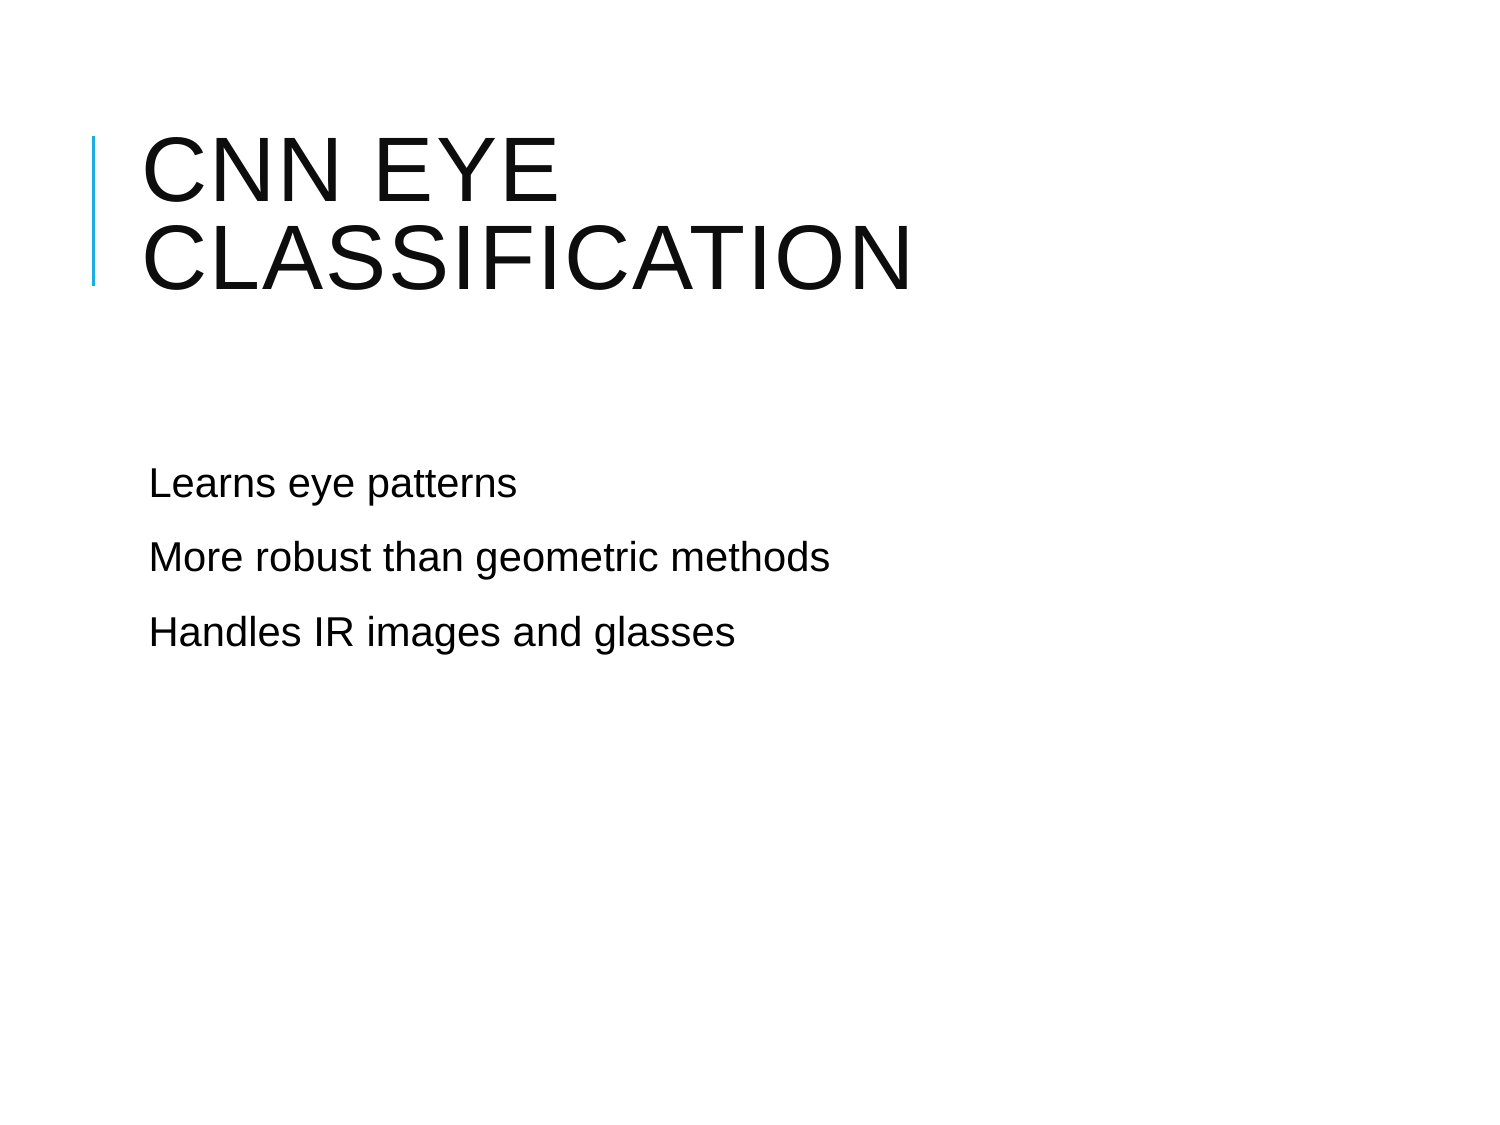

# CNN Eye Classification

Learns eye patterns
More robust than geometric methods
Handles IR images and glasses